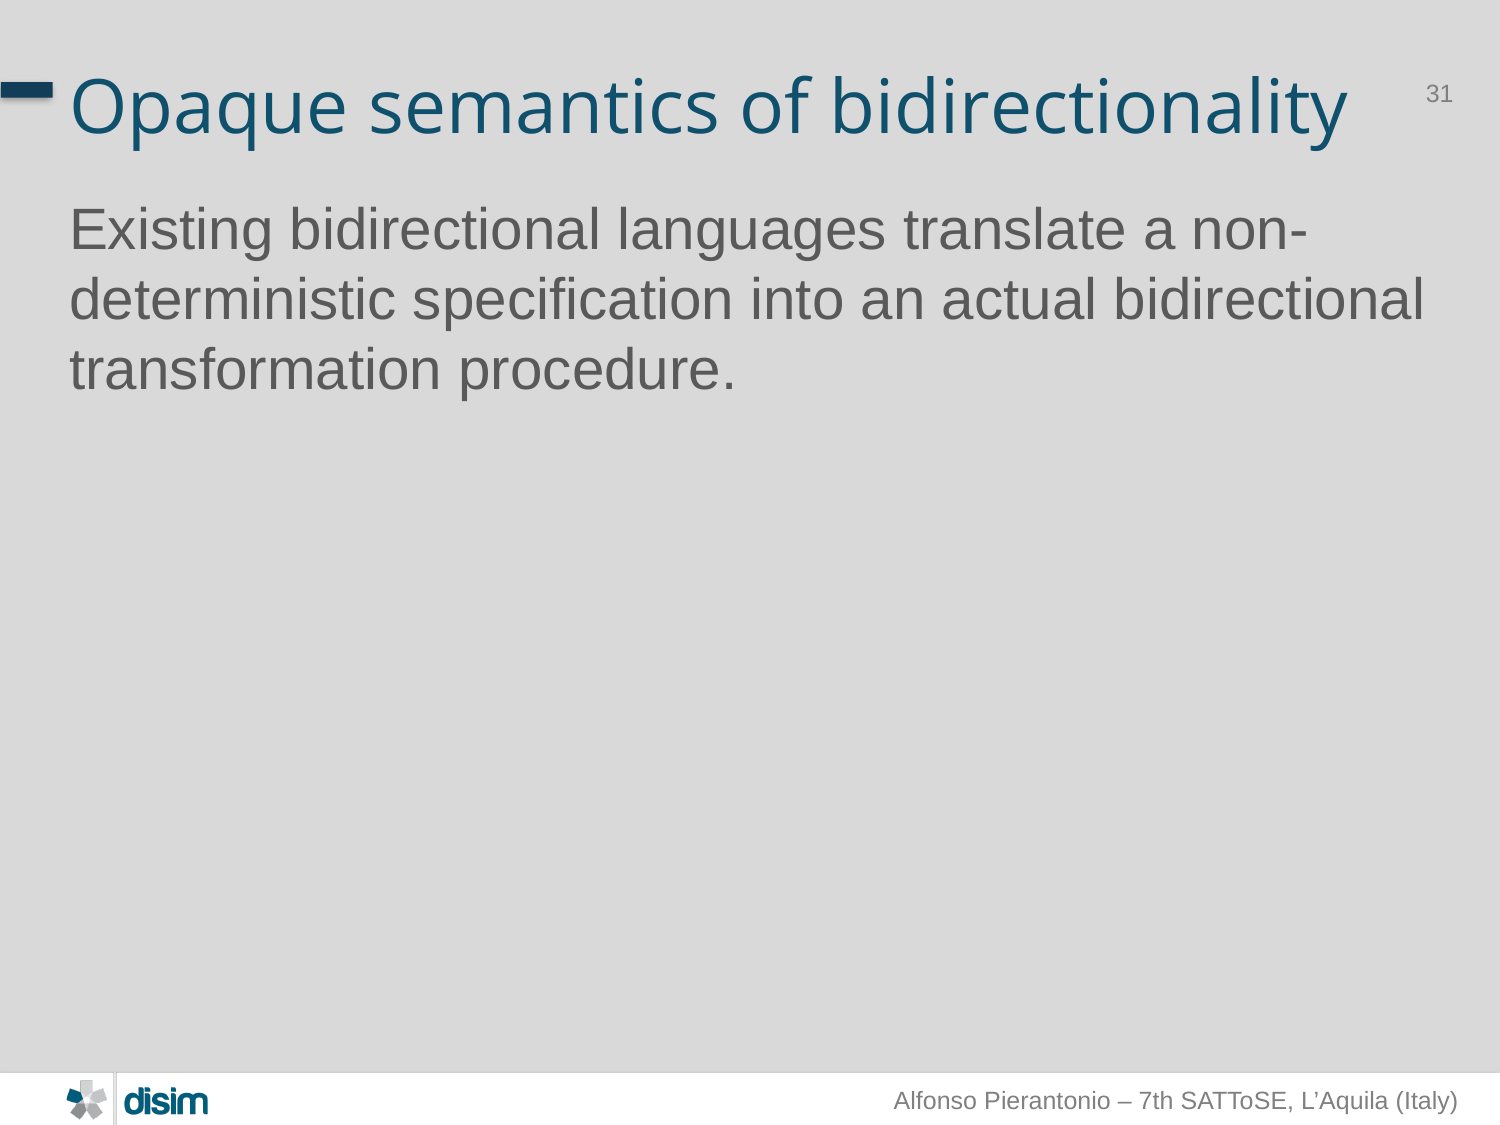

# Opaque semantics of bidirectionality
Existing bidirectional languages translate a non-deterministic specification into an actual bidirectional transformation procedure.